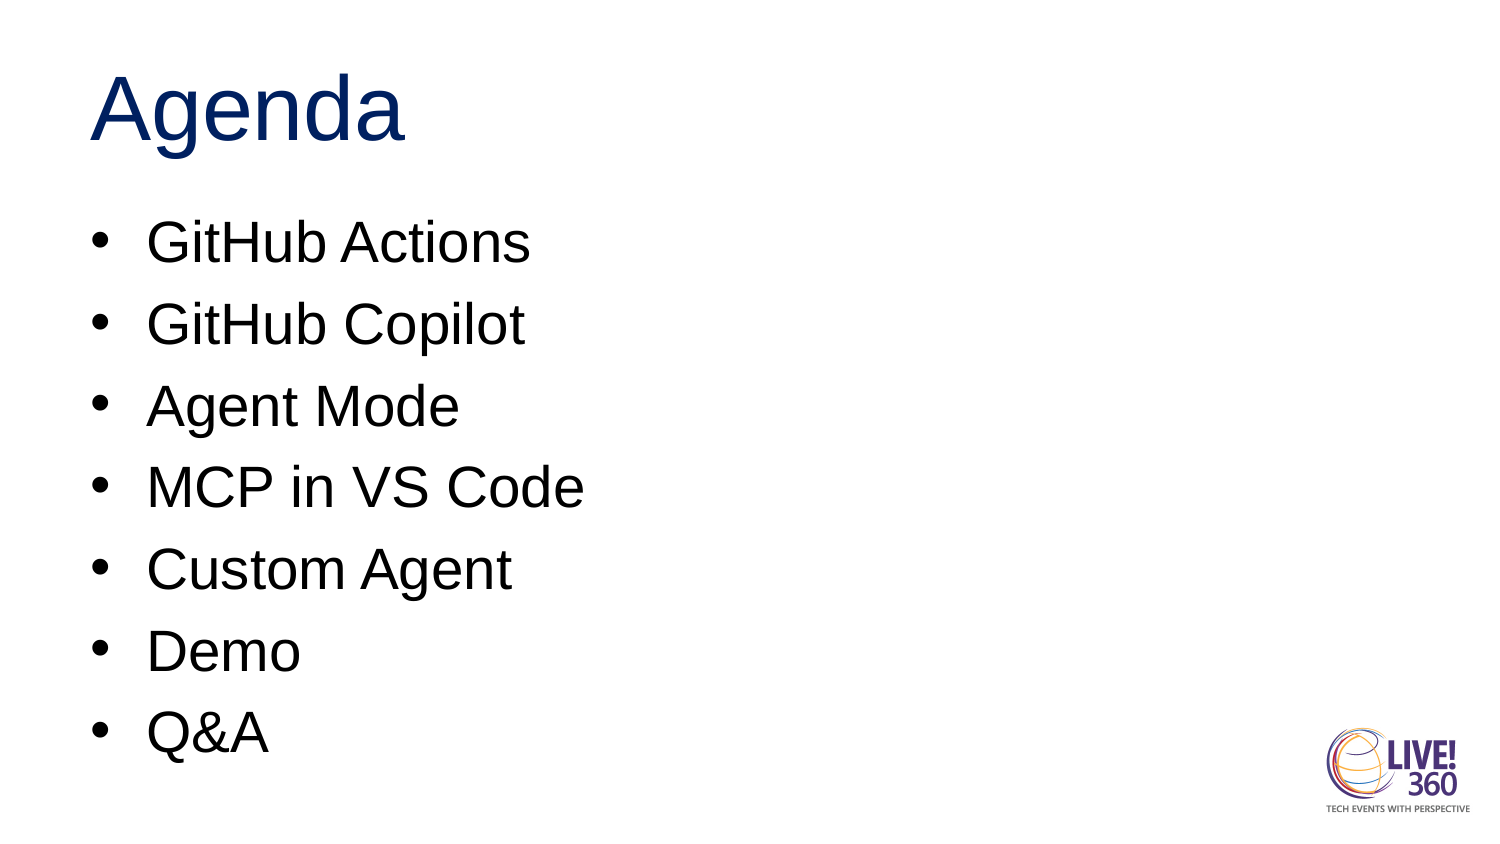

# Agenda
GitHub Actions
GitHub Copilot
Agent Mode
MCP in VS Code
Custom Agent
Demo
Q&A